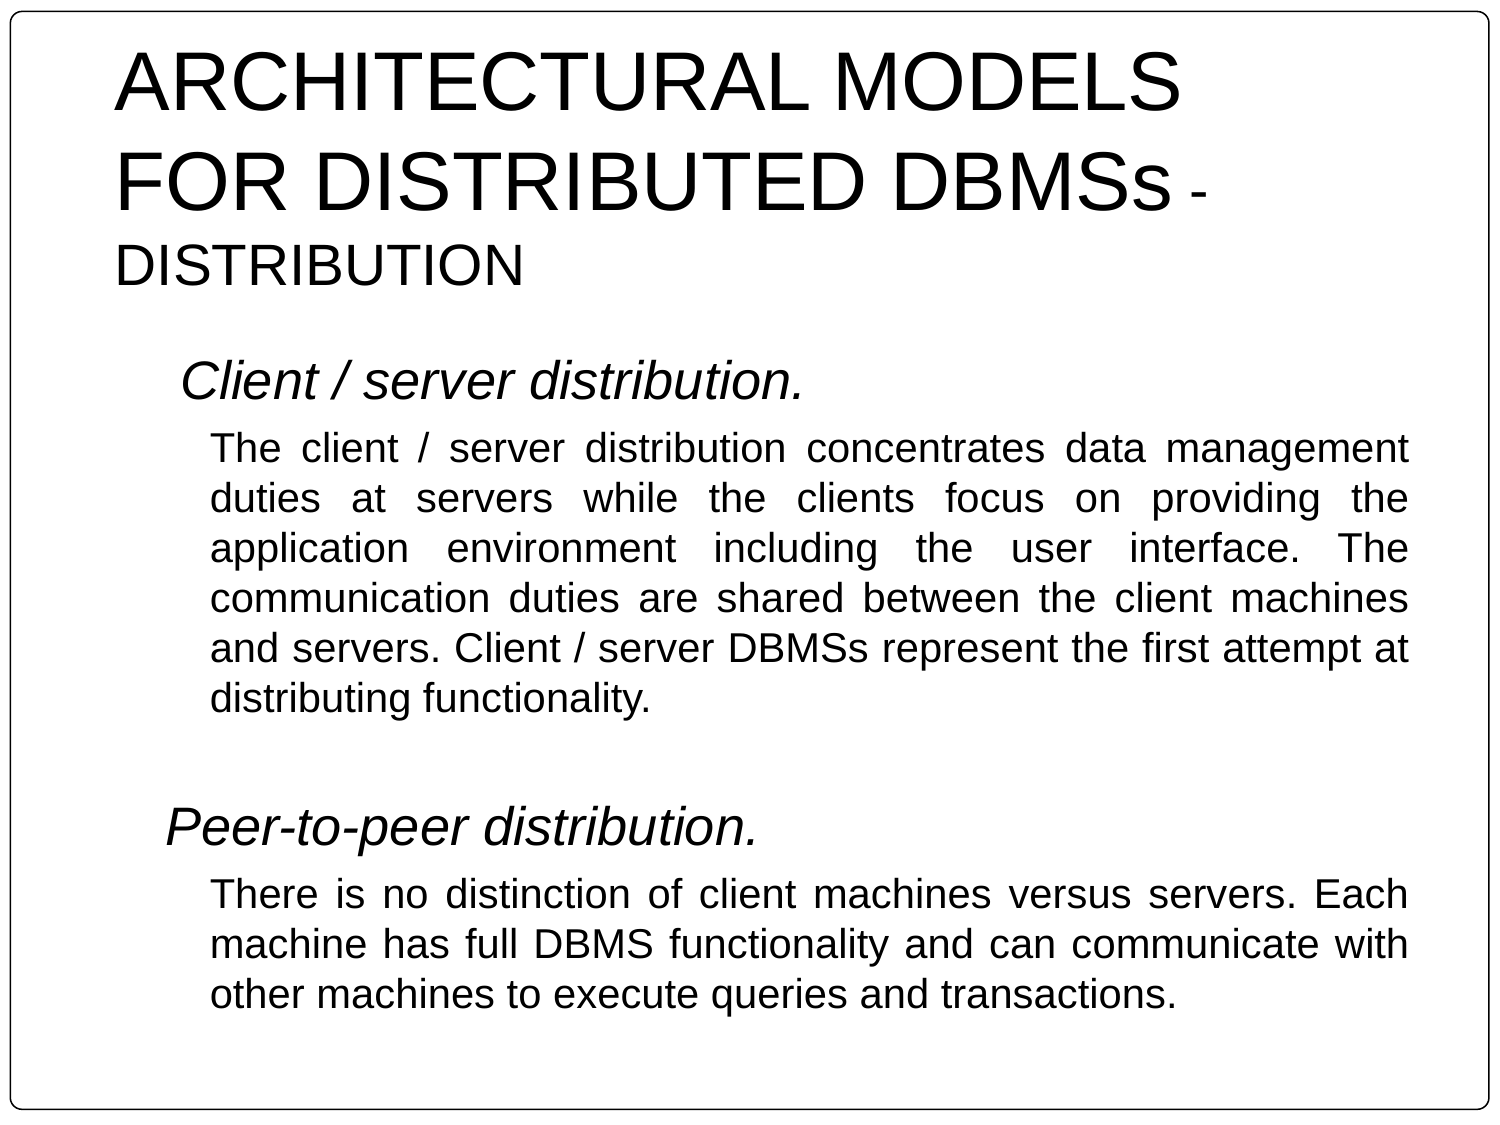

# ARCHITECTURAL MODELS FOR DISTRIBUTED DBMSs - DISTRIBUTION
 Client / server distribution.
	The client / server distribution concentrates data management duties at servers while the clients focus on providing the application environment including the user interface. The communication duties are shared between the client machines and servers. Client / server DBMSs represent the first attempt at distributing functionality.

Peer-to-peer distribution.
	There is no distinction of client machines versus servers. Each machine has full DBMS functionality and can communicate with other machines to execute queries and transactions.
119